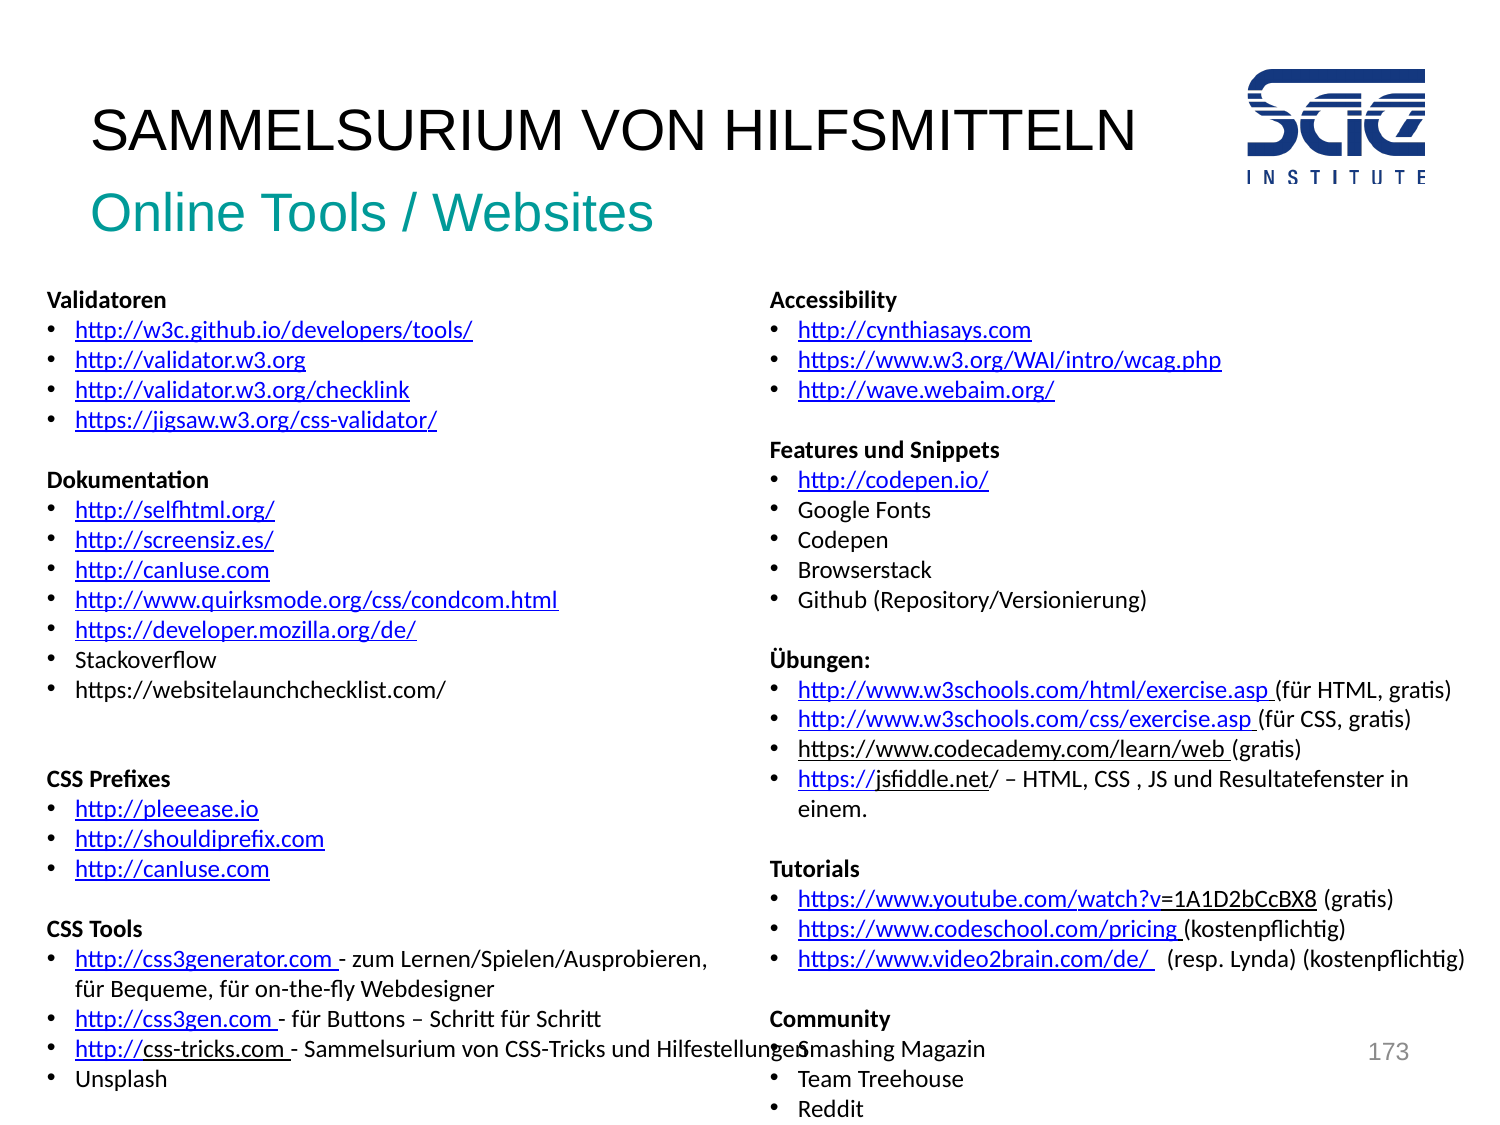

# Sammelsurium von HilfSmitteln
Online Tools / Websites
Validatoren
http://w3c.github.io/developers/tools/
http://validator.w3.org
http://validator.w3.org/checklink
https://jigsaw.w3.org/css-validator/

Dokumentation
http://selfhtml.org/
http://screensiz.es/
http://canIuse.com
http://www.quirksmode.org/css/condcom.html
https://developer.mozilla.org/de/
Stackoverflow
https://websitelaunchchecklist.com/

CSS Prefixes
http://pleeease.io
http://shouldiprefix.com
http://canIuse.com

CSS Tools
http://css3generator.com - zum Lernen/Spielen/Ausprobieren,
für Bequeme, für on-the-fly Webdesigner
http://css3gen.com - für Buttons – Schritt für Schritt
http://css-tricks.com - Sammelsurium von CSS-Tricks und Hilfestellungen
Unsplash

Accessibility
http://cynthiasays.com
https://www.w3.org/WAI/intro/wcag.php
http://wave.webaim.org/

Features und Snippets
http://codepen.io/
Google Fonts
Codepen
Browserstack
Github (Repository/Versionierung)

Übungen:
http://www.w3schools.com/html/exercise.asp (für HTML, gratis)
http://www.w3schools.com/css/exercise.asp (für CSS, gratis)
https://www.codecademy.com/learn/web (gratis)
https://jsfiddle.net/ – HTML, CSS , JS und Resultatefenster in einem.

Tutorials
https://www.youtube.com/watch?v=1A1D2bCcBX8 (gratis)
https://www.codeschool.com/pricing (kostenpflichtig)
https://www.video2brain.com/de/   (resp. Lynda) (kostenpflichtig)

Community
Smashing Magazin
Team Treehouse
Reddit
Webdeveloper.com

173